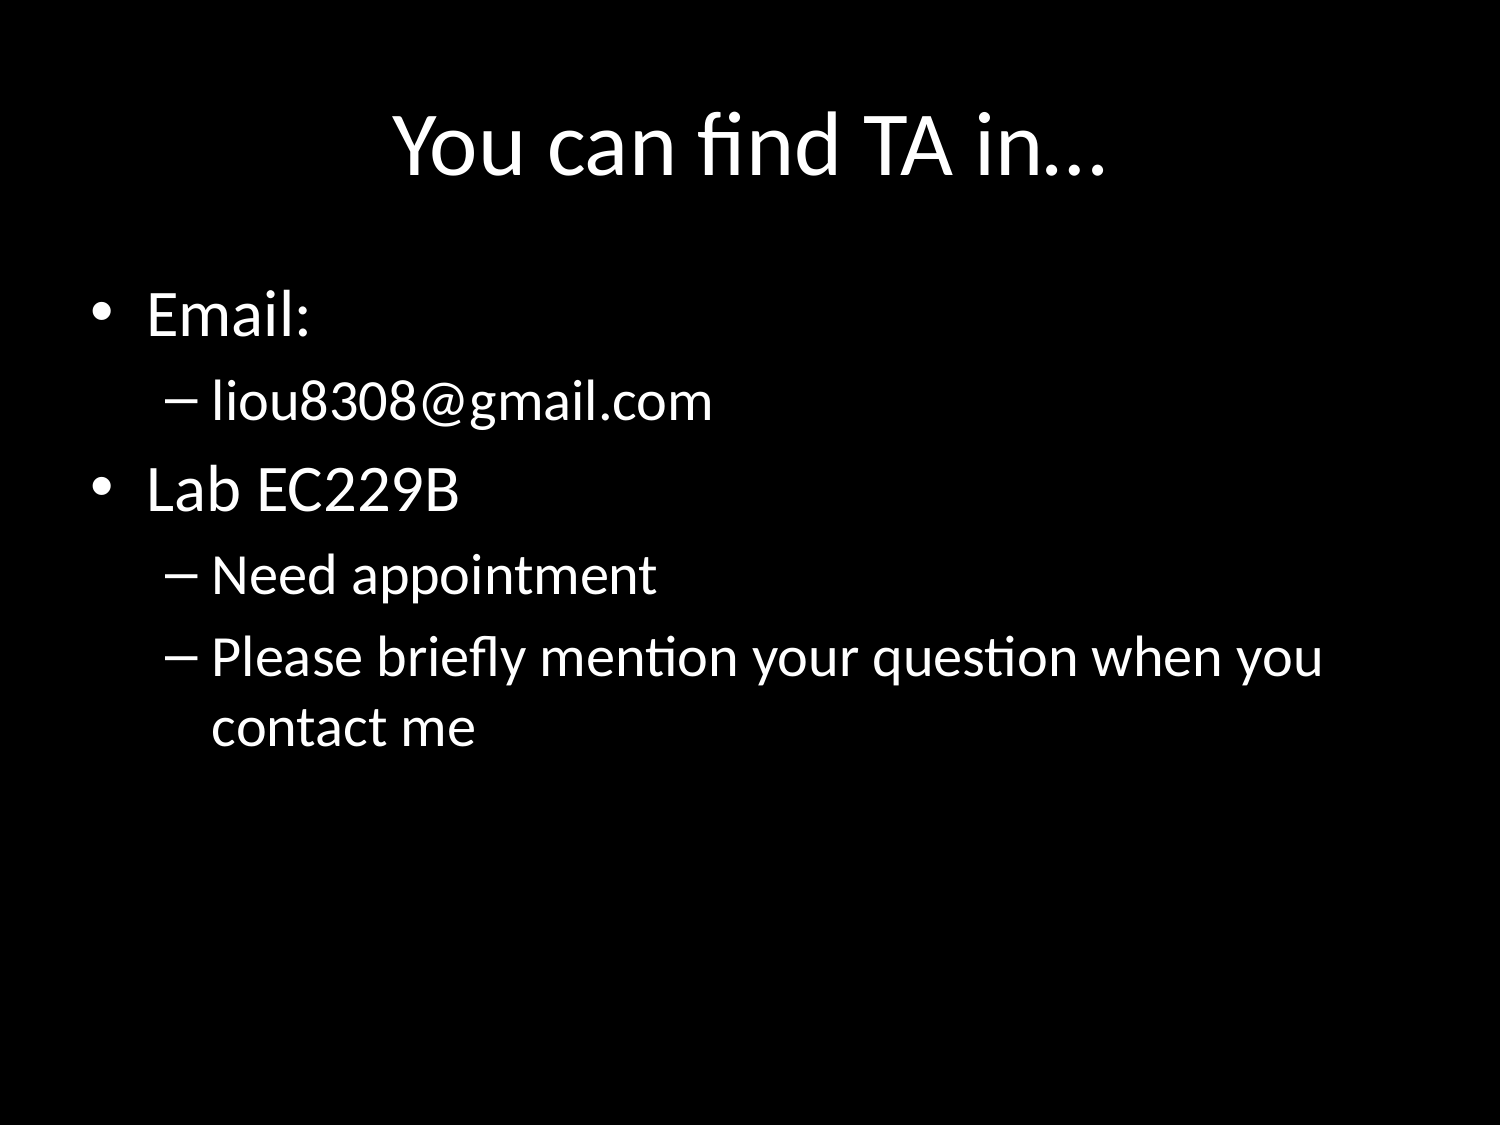

# You can find TA in…
Email:
liou8308@gmail.com
Lab EC229B
Need appointment
Please briefly mention your question when you contact me